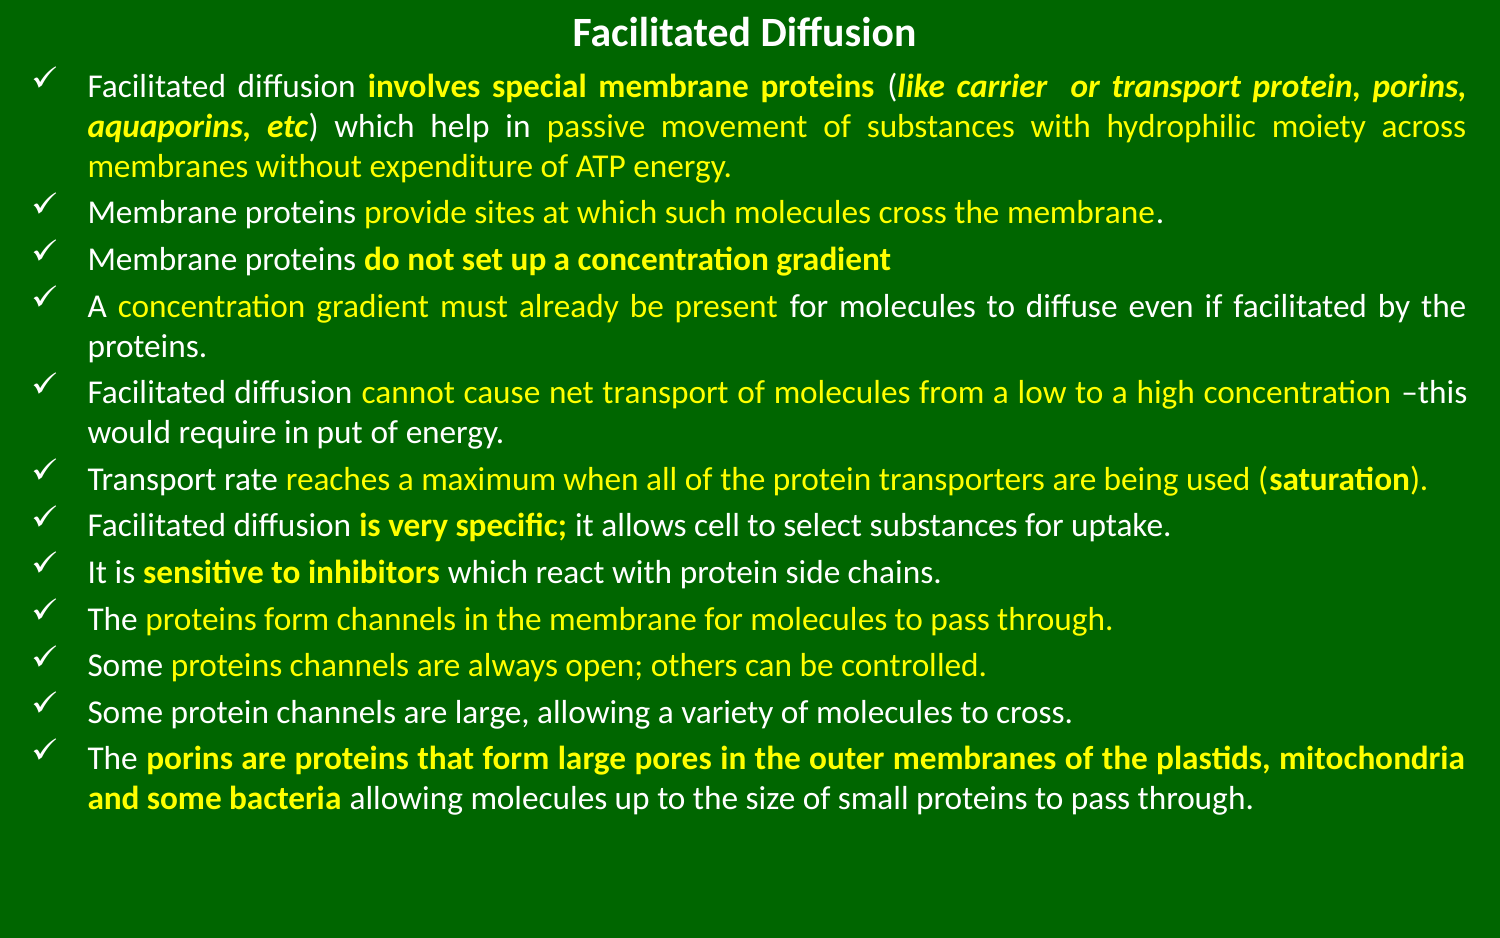

# Facilitated Diffusion
Facilitated diffusion involves special membrane proteins (like carrier  or transport protein, porins, aquaporins, etc) which help in passive movement of substances with hydrophilic moiety across membranes without expenditure of ATP energy.
Membrane proteins provide sites at which such molecules cross the membrane.
Membrane proteins do not set up a concentration gradient
A concentration gradient must already be present for molecules to diffuse even if facilitated by the proteins.
Facilitated diffusion cannot cause net transport of molecules from a low to a high concentration –this would require in put of energy.
Transport rate reaches a maximum when all of the protein transporters are being used (saturation).
Facilitated diffusion is very specific; it allows cell to select substances for uptake.
It is sensitive to inhibitors which react with protein side chains.
The proteins form channels in the membrane for molecules to pass through.
Some proteins channels are always open; others can be controlled.
Some protein channels are large, allowing a variety of molecules to cross.
The porins are proteins that form large pores in the outer membranes of the plastids, mitochondria and some bacteria allowing molecules up to the size of small proteins to pass through.